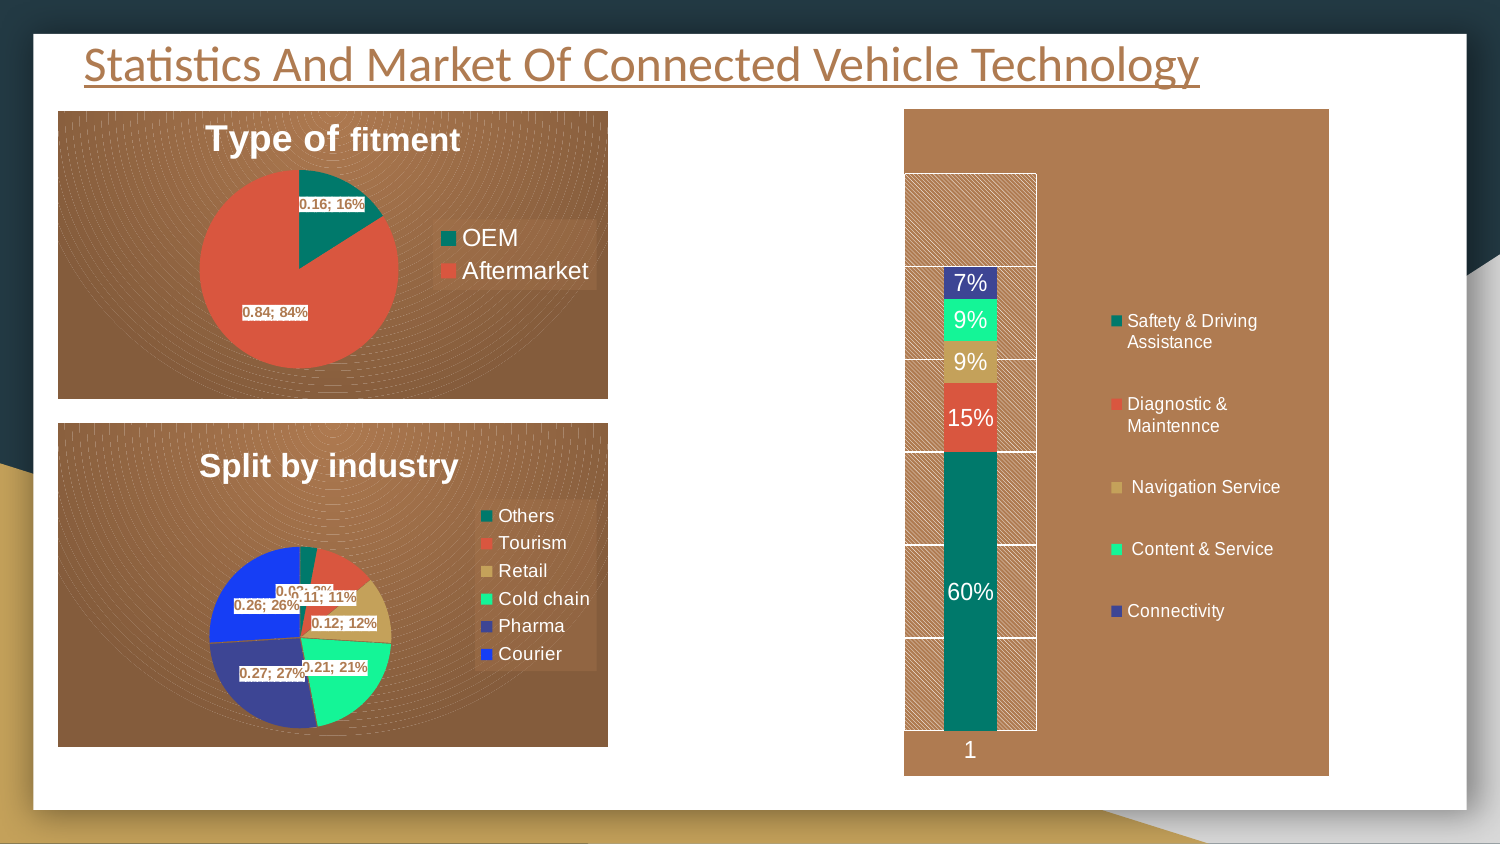

# Statistics And Market Of Connected Vehicle Technology

### Chart

| Category | Saftety & Driving Assistance | Diagnostic & Maintennce |  Navigation Service |  Content & Service | Connectivity |
|---|---|---|---|---|---|

### Chart

| Category | Type of fitment |
|---|---|
| OEM | 0.16 |
| Aftermarket | 0.84 |

### Chart

| Category | Sales |
|---|---|
| Others | 0.03 |
| Tourism | 0.11 |
| Retail | 0.12 |
| Cold chain | 0.21 |
| Pharma | 0.27 |
| Courier | 0.26 |
Split by industry